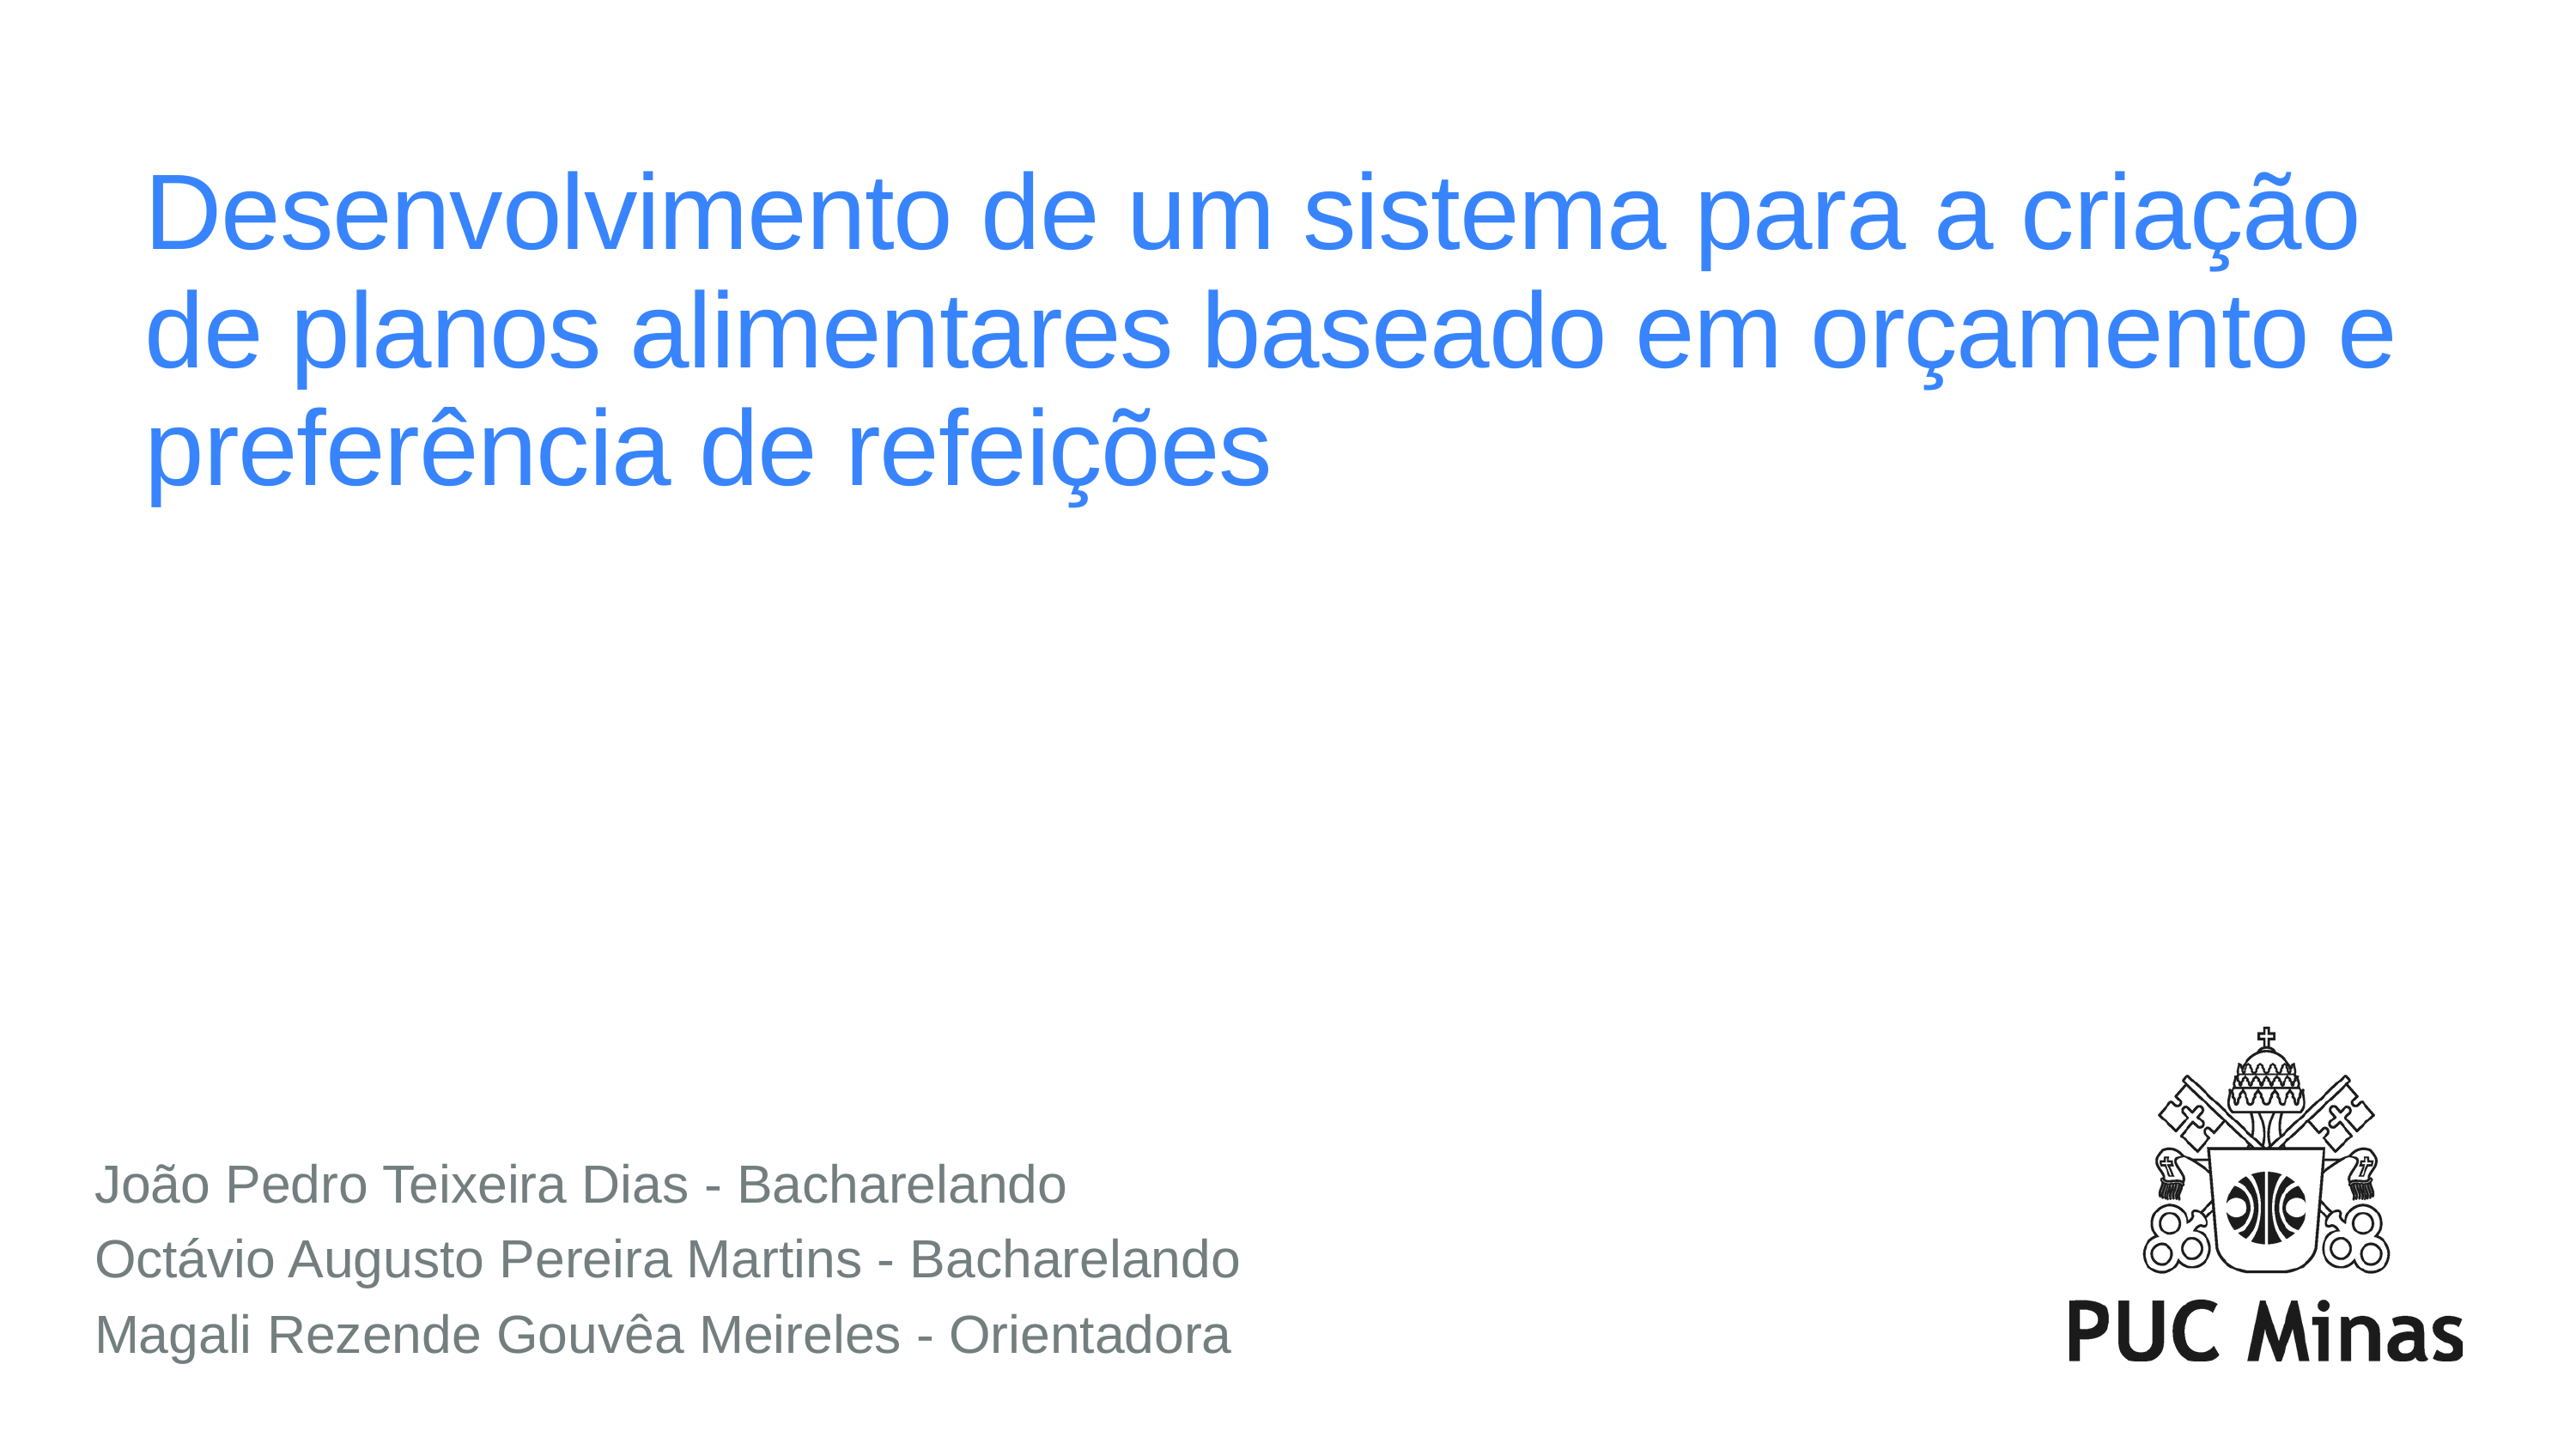

Desenvolvimento de um sistema para a criação de planos alimentares baseado em orçamento e preferência de refeições

João Pedro Teixeira Dias - Bacharelando
Octávio Augusto Pereira Martins - Bacharelando
Magali Rezende Gouvêa Meireles - Orientadora